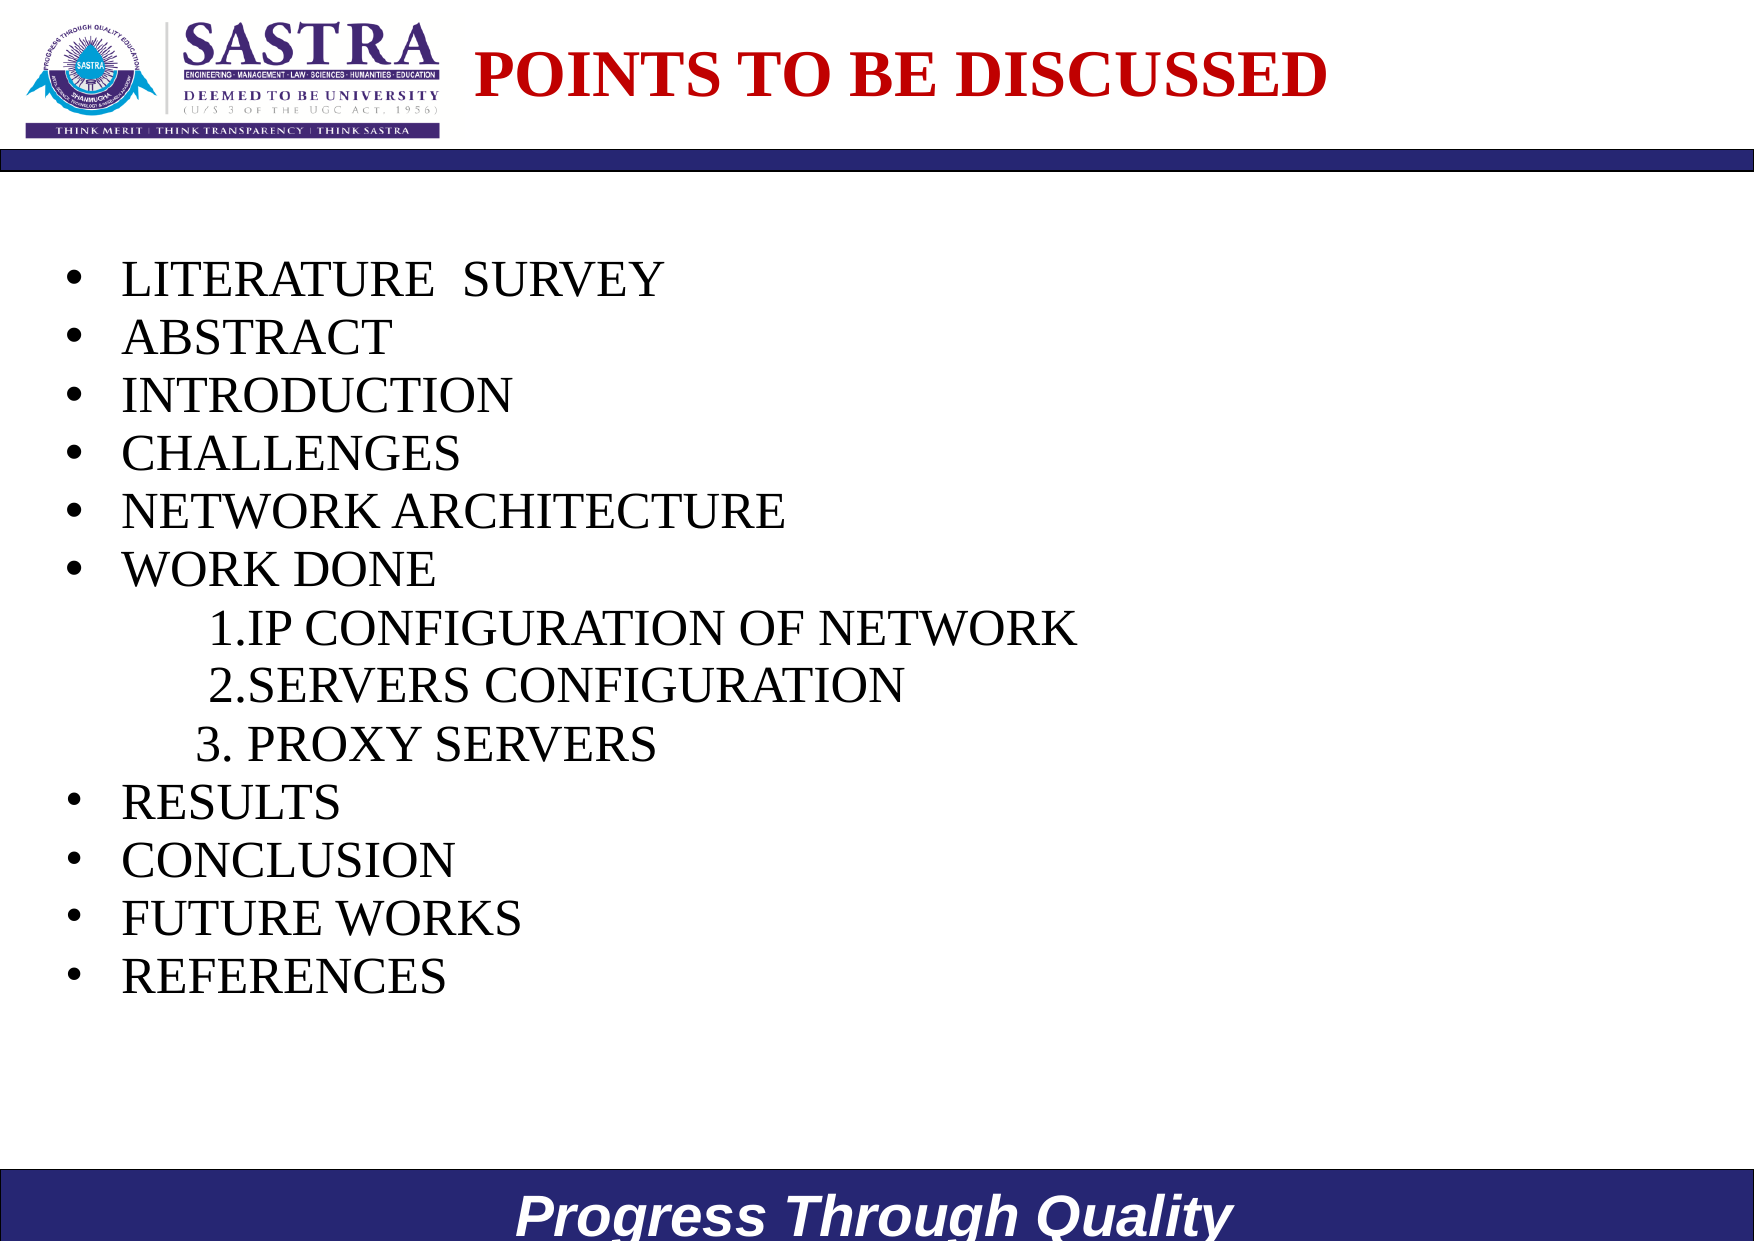

# POINTS TO BE DISCUSSED

LITERATURE  SURVEY
ABSTRACT
INTRODUCTION
CHALLENGES
NETWORK ARCHITECTURE
WORK DONE
           1.IP CONFIGURATION OF NETWORK
           2.SERVERS CONFIGURATION
          3. PROXY SERVERS
RESULTS
CONCLUSION
FUTURE WORKS
REFERENCES